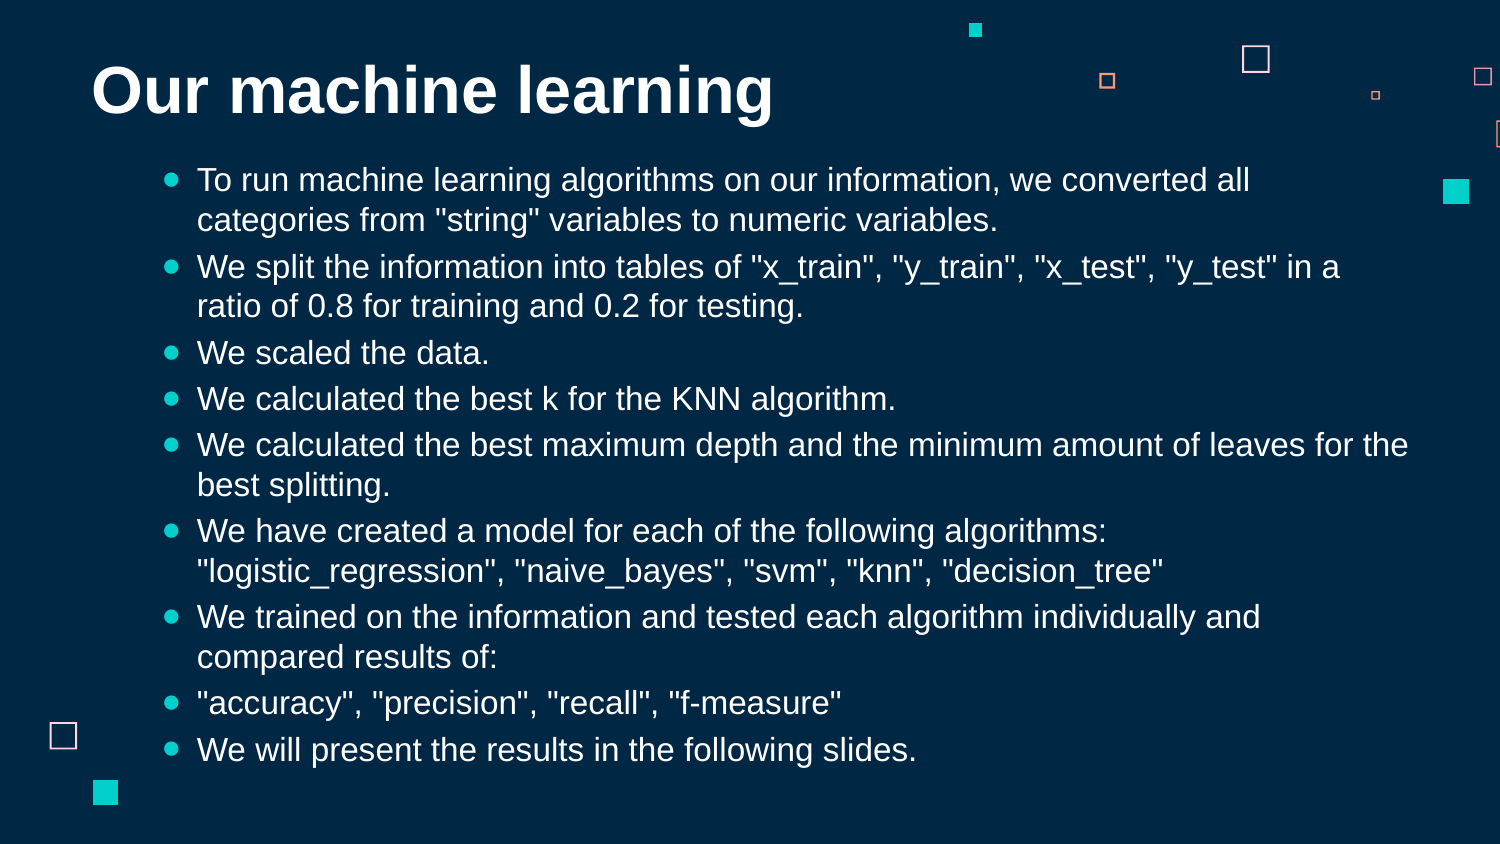

Our machine learning
To run machine learning algorithms on our information, we converted all categories from "string" variables to numeric variables.
We split the information into tables of "x_train", "y_train", "x_test", "y_test" in a ratio of 0.8 for training and 0.2 for testing.
We scaled the data.
We calculated the best k for the KNN algorithm.
We calculated the best maximum depth and the minimum amount of leaves for the best splitting.
We have created a model for each of the following algorithms: "logistic_regression", "naive_bayes", "svm", "knn", "decision_tree"
We trained on the information and tested each algorithm individually and compared results of:
"accuracy", "precision", "recall", "f-measure"
We will present the results in the following slides.